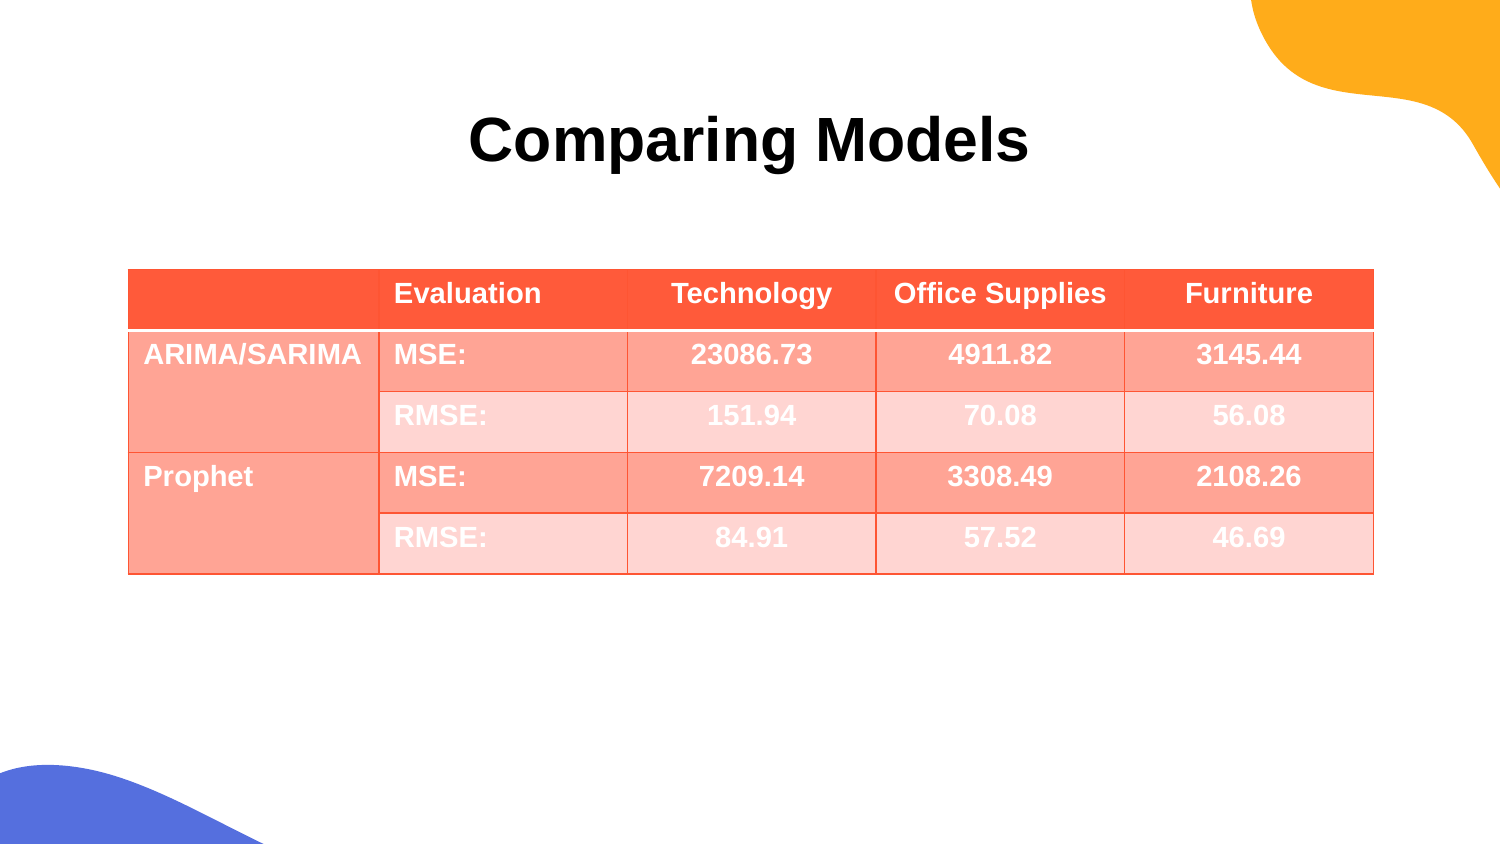

Comparing Models
|  | Evaluation | Technology | Office Supplies | Furniture |
| --- | --- | --- | --- | --- |
| ARIMA/SARIMA | MSE: | 23086.73 | 4911.82 | 3145.44 |
|  | RMSE: | 151.94 | 70.08 | 56.08 |
| Prophet | MSE: | 7209.14 | 3308.49 | 2108.26 |
|  | RMSE: | 84.91 | 57.52 | 46.69 |